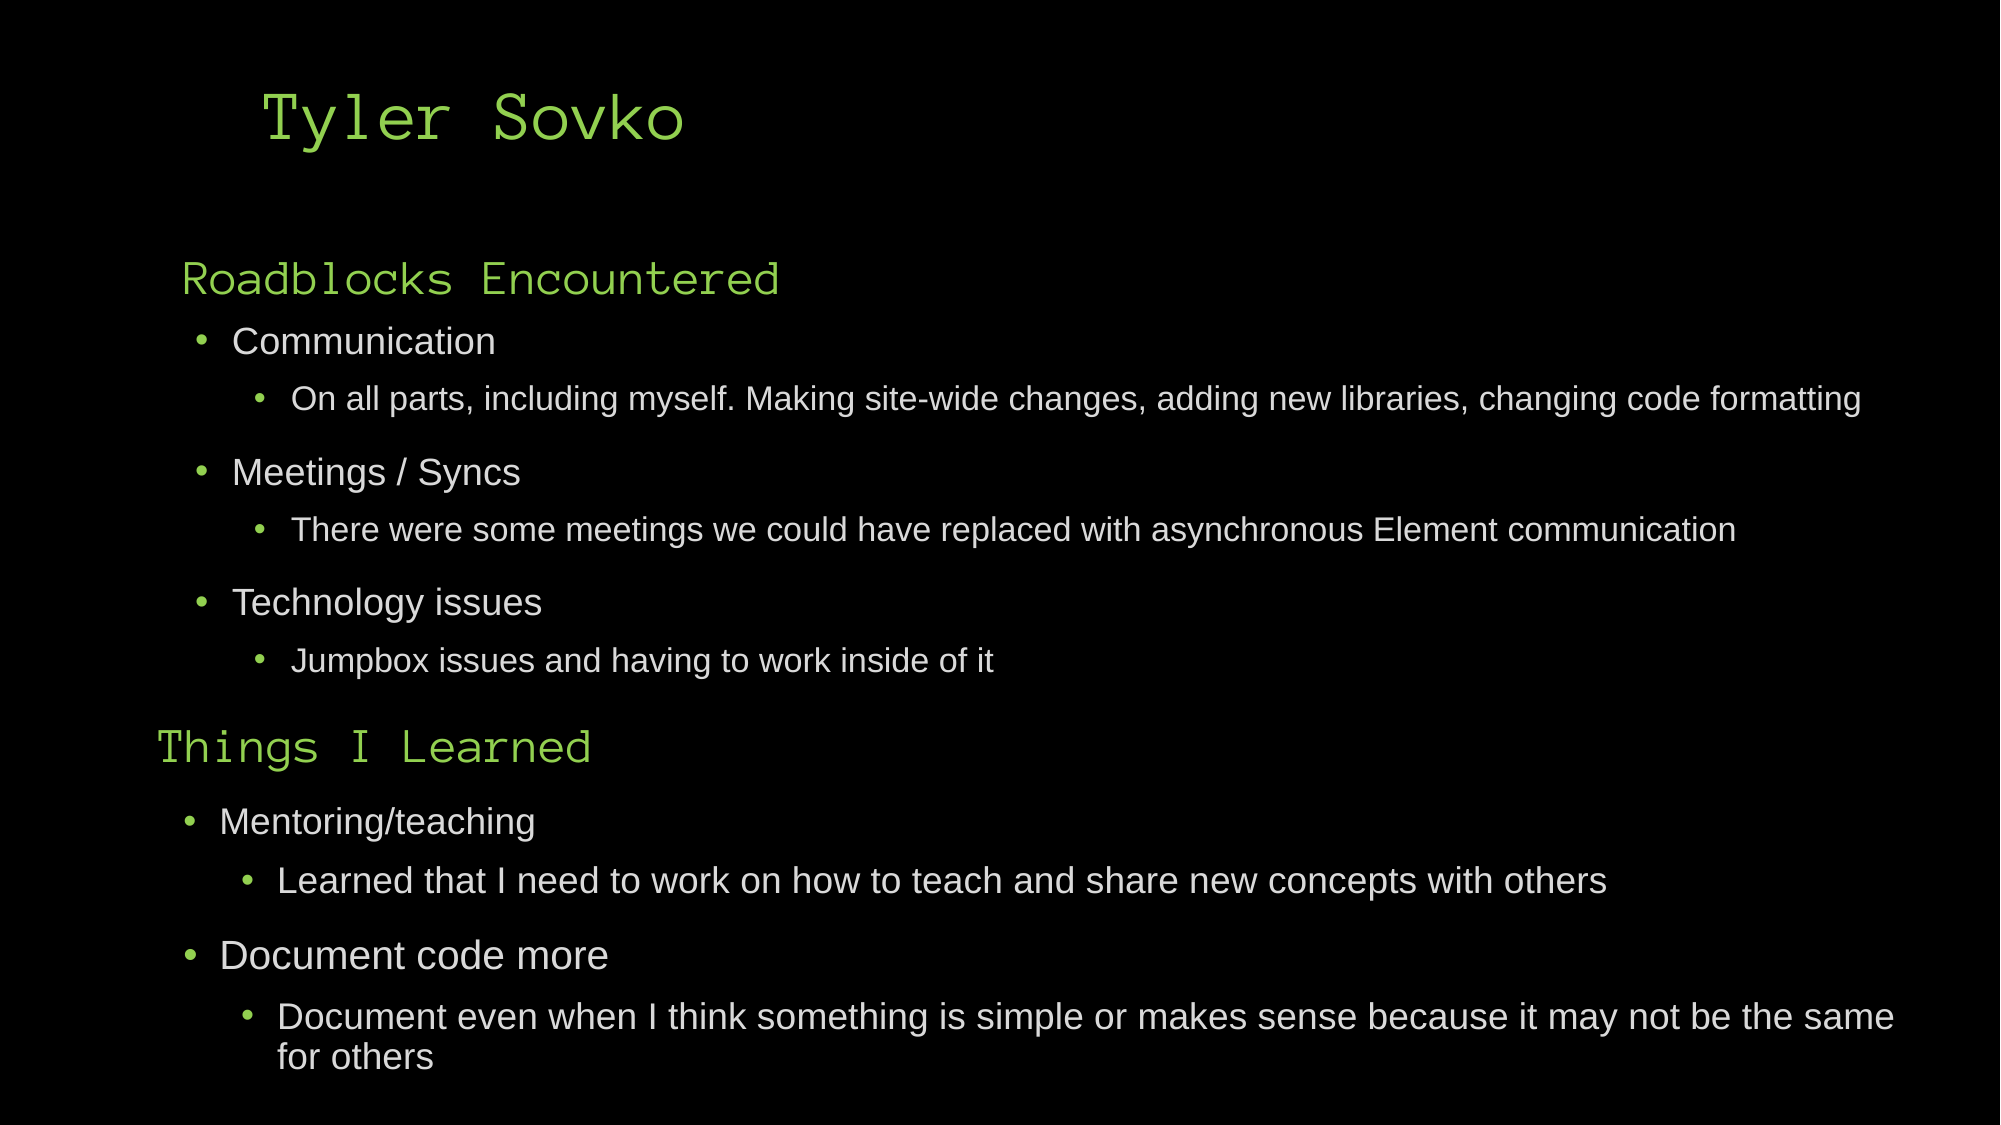

# Tyler Sovko
Roadblocks Encountered
Communication
On all parts, including myself. Making site-wide changes, adding new libraries, changing code formatting
Meetings / Syncs
There were some meetings we could have replaced with asynchronous Element communication
Technology issues
Jumpbox issues and having to work inside of it

Things I Learned
Mentoring/teaching
Learned that I need to work on how to teach and share new concepts with others
Document code more
Document even when I think something is simple or makes sense because it may not be the same for others